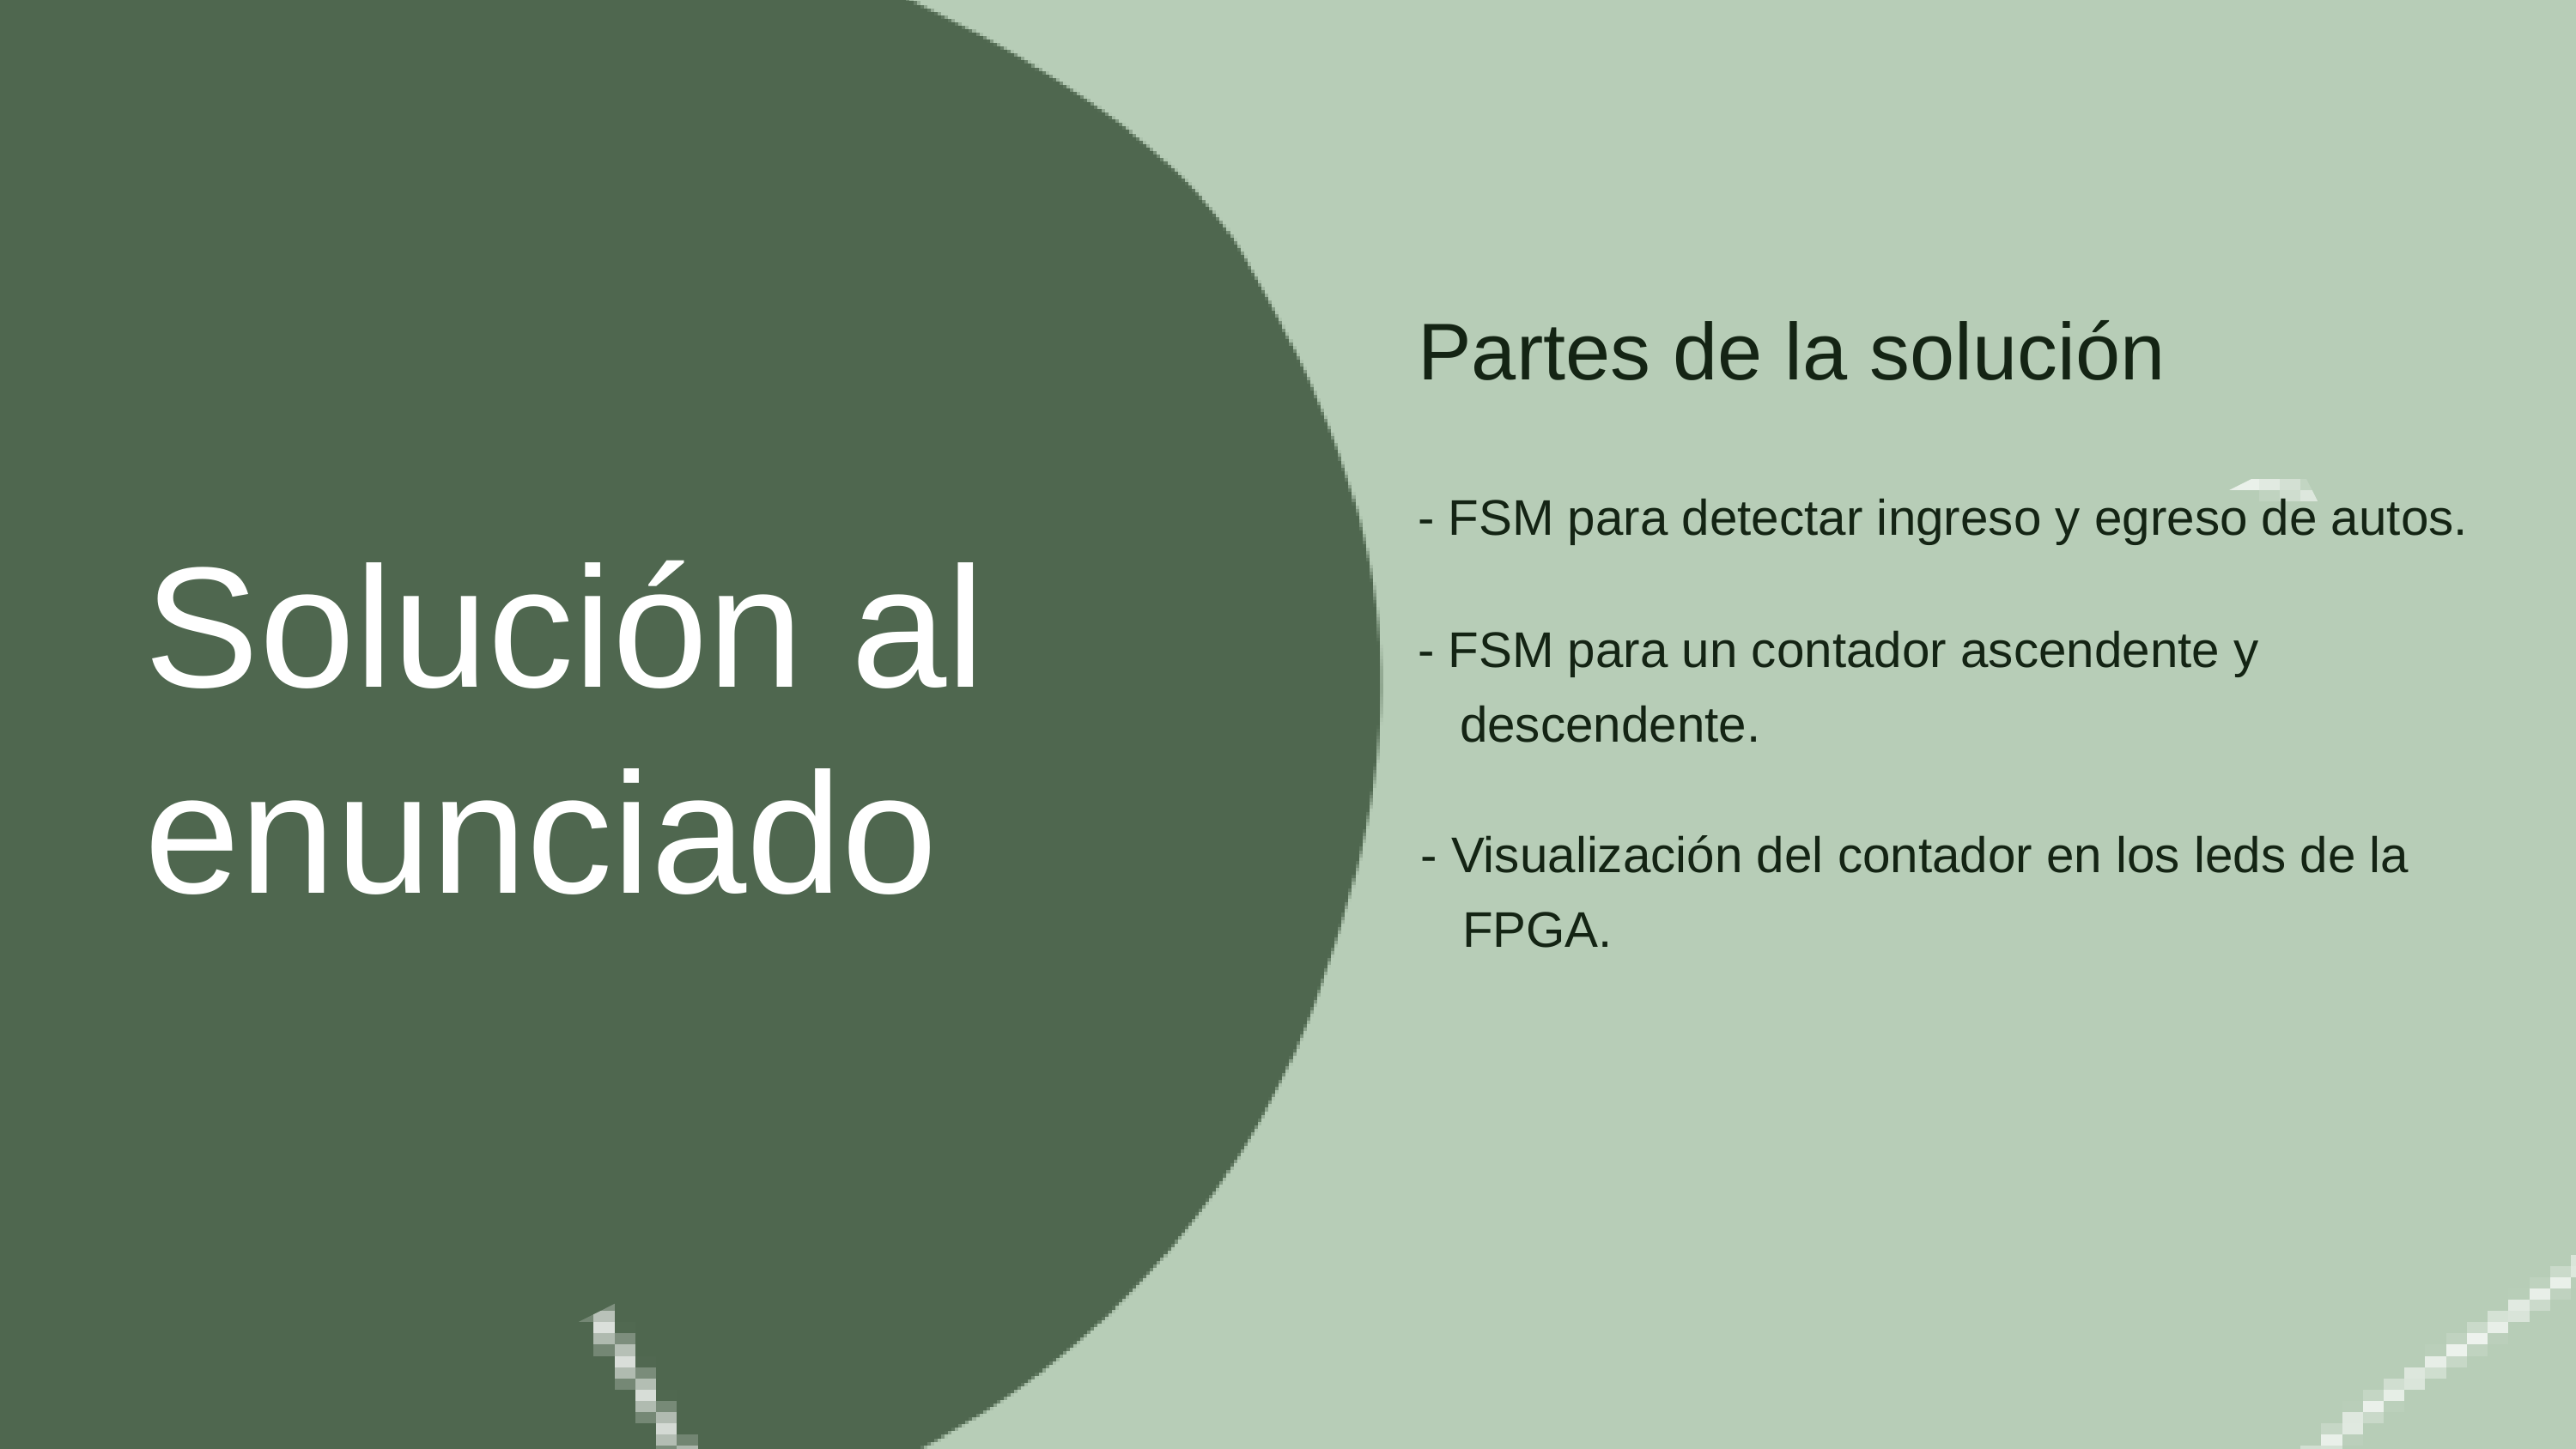

Partes de la solución
- FSM para detectar ingreso y egreso de autos.
- FSM para un contador ascendente y
   descendente.
- Visualización del contador en los leds de la
   FPGA.

Solución al
enunciado